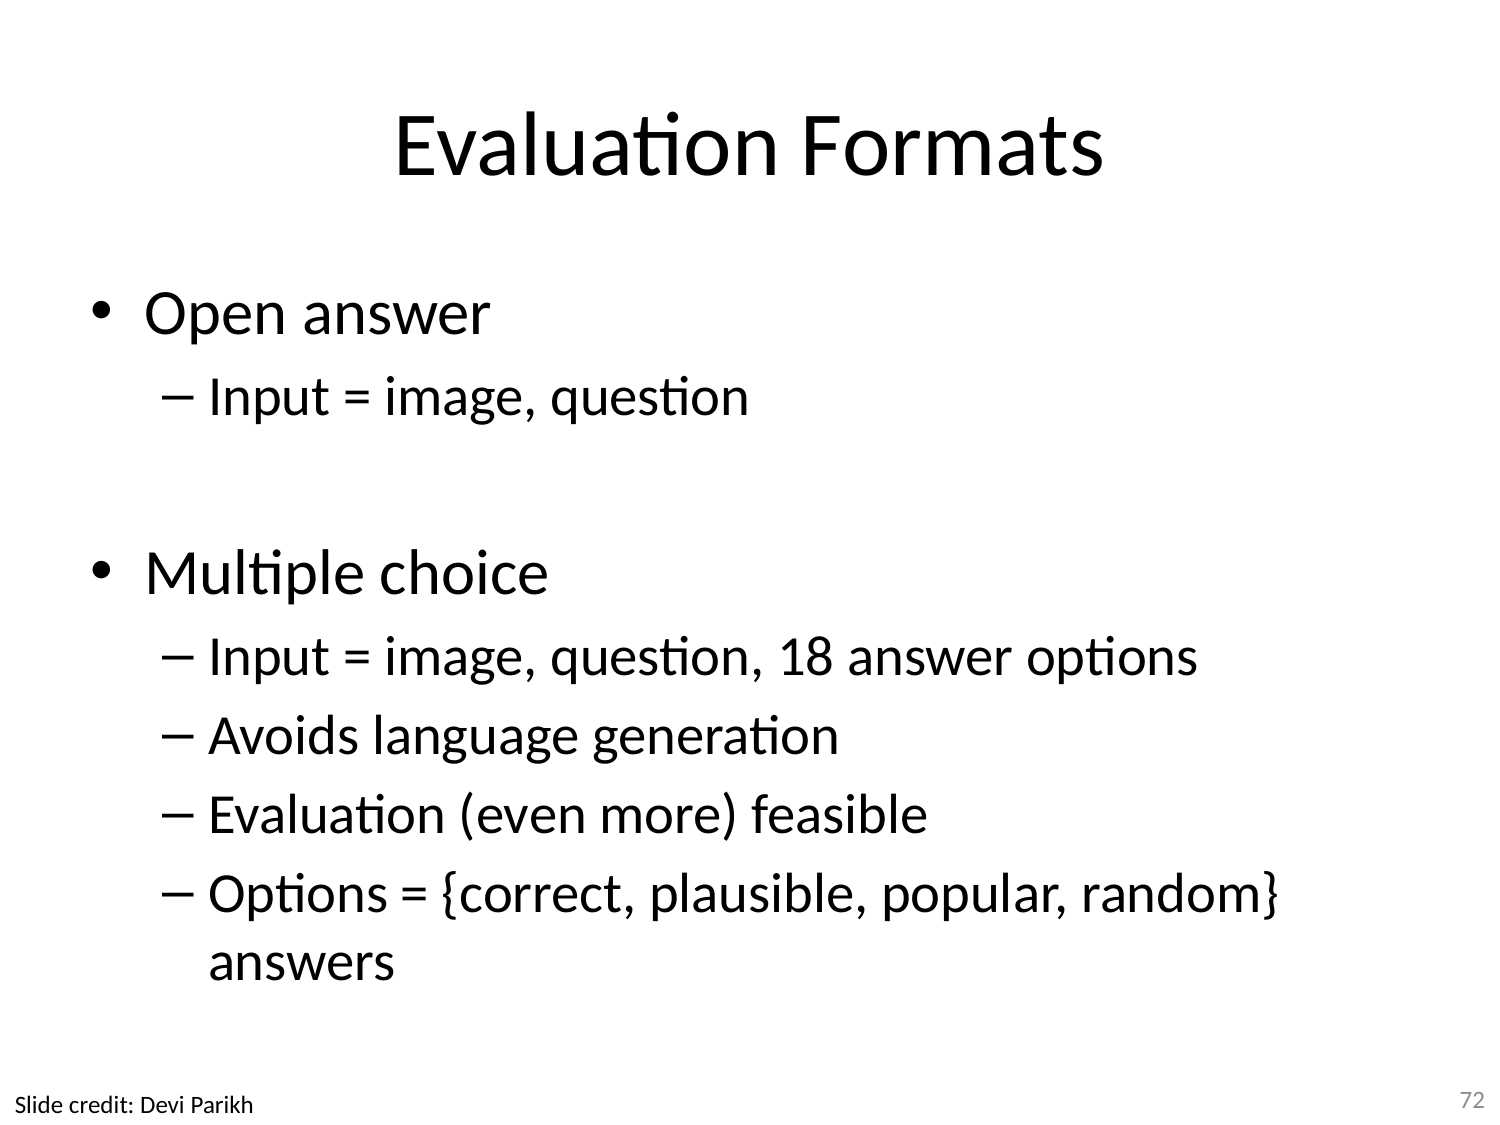

# Evaluation Formats
Open answer
Input = image, question

Multiple choice
Input = image, question, 18 answer options
Avoids language generation
Evaluation (even more) feasible
Options = {correct, plausible, popular, random} answers
72